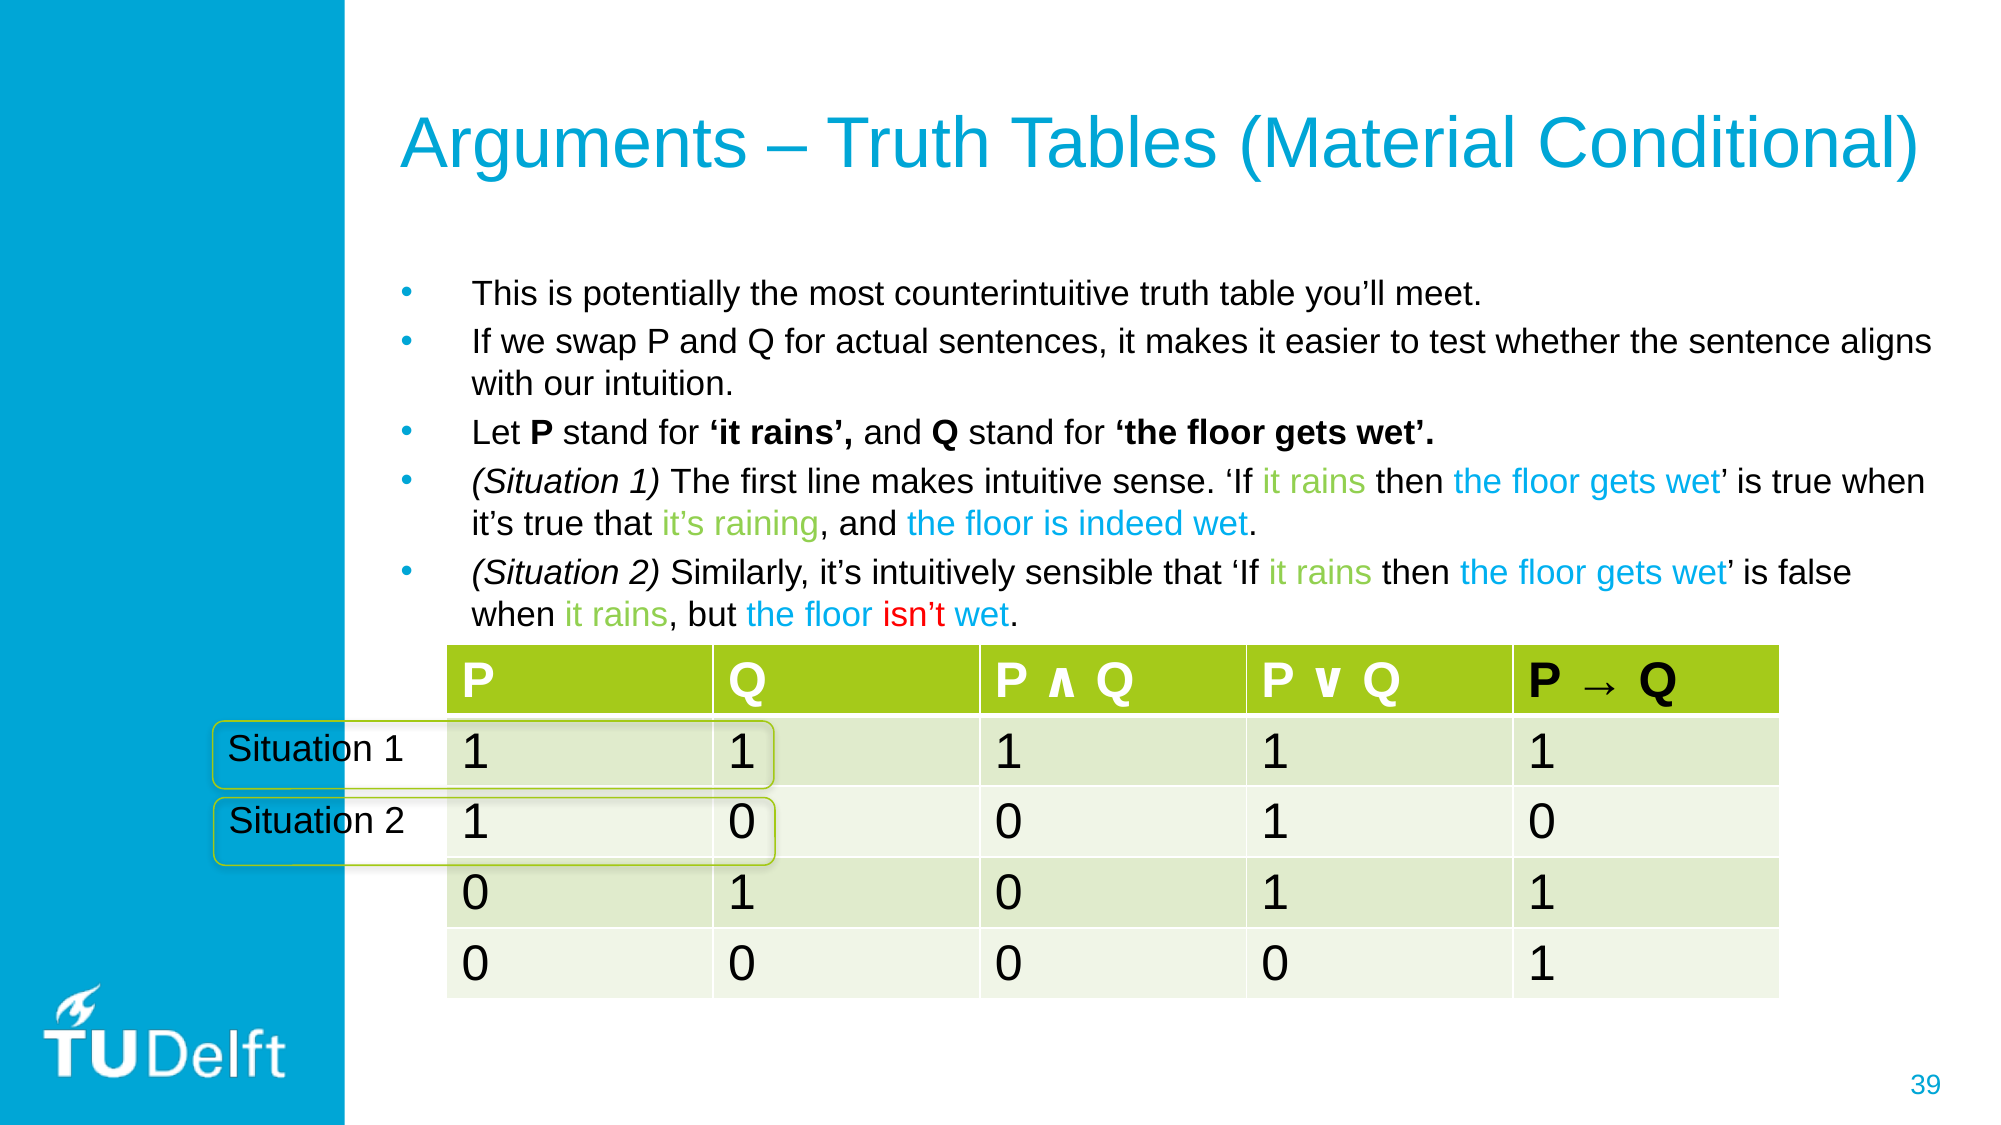

# Arguments – Truth Tables (Material Conditional)
This is potentially the most counterintuitive truth table you’ll meet.
If we swap P and Q for actual sentences, it makes it easier to test whether the sentence aligns with our intuition.
Let P stand for ‘it rains’, and Q stand for ‘the floor gets wet’.
(Situation 1) The first line makes intuitive sense. ‘If it rains then the floor gets wet’ is true when it’s true that it’s raining, and the floor is indeed wet.
(Situation 2) Similarly, it’s intuitively sensible that ‘If it rains then the floor gets wet’ is false when it rains, but the floor isn’t wet.

| P | Q | P ∧ Q | P ∨ Q | P → Q |
| --- | --- | --- | --- | --- |
| 1 | 1 | 1 | 1 | 1 |
| 1 | 0 | 0 | 1 | 0 |
| 0 | 1 | 0 | 1 | 1 |
| 0 | 0 | 0 | 0 | 1 |
Situation 1

Situation 2